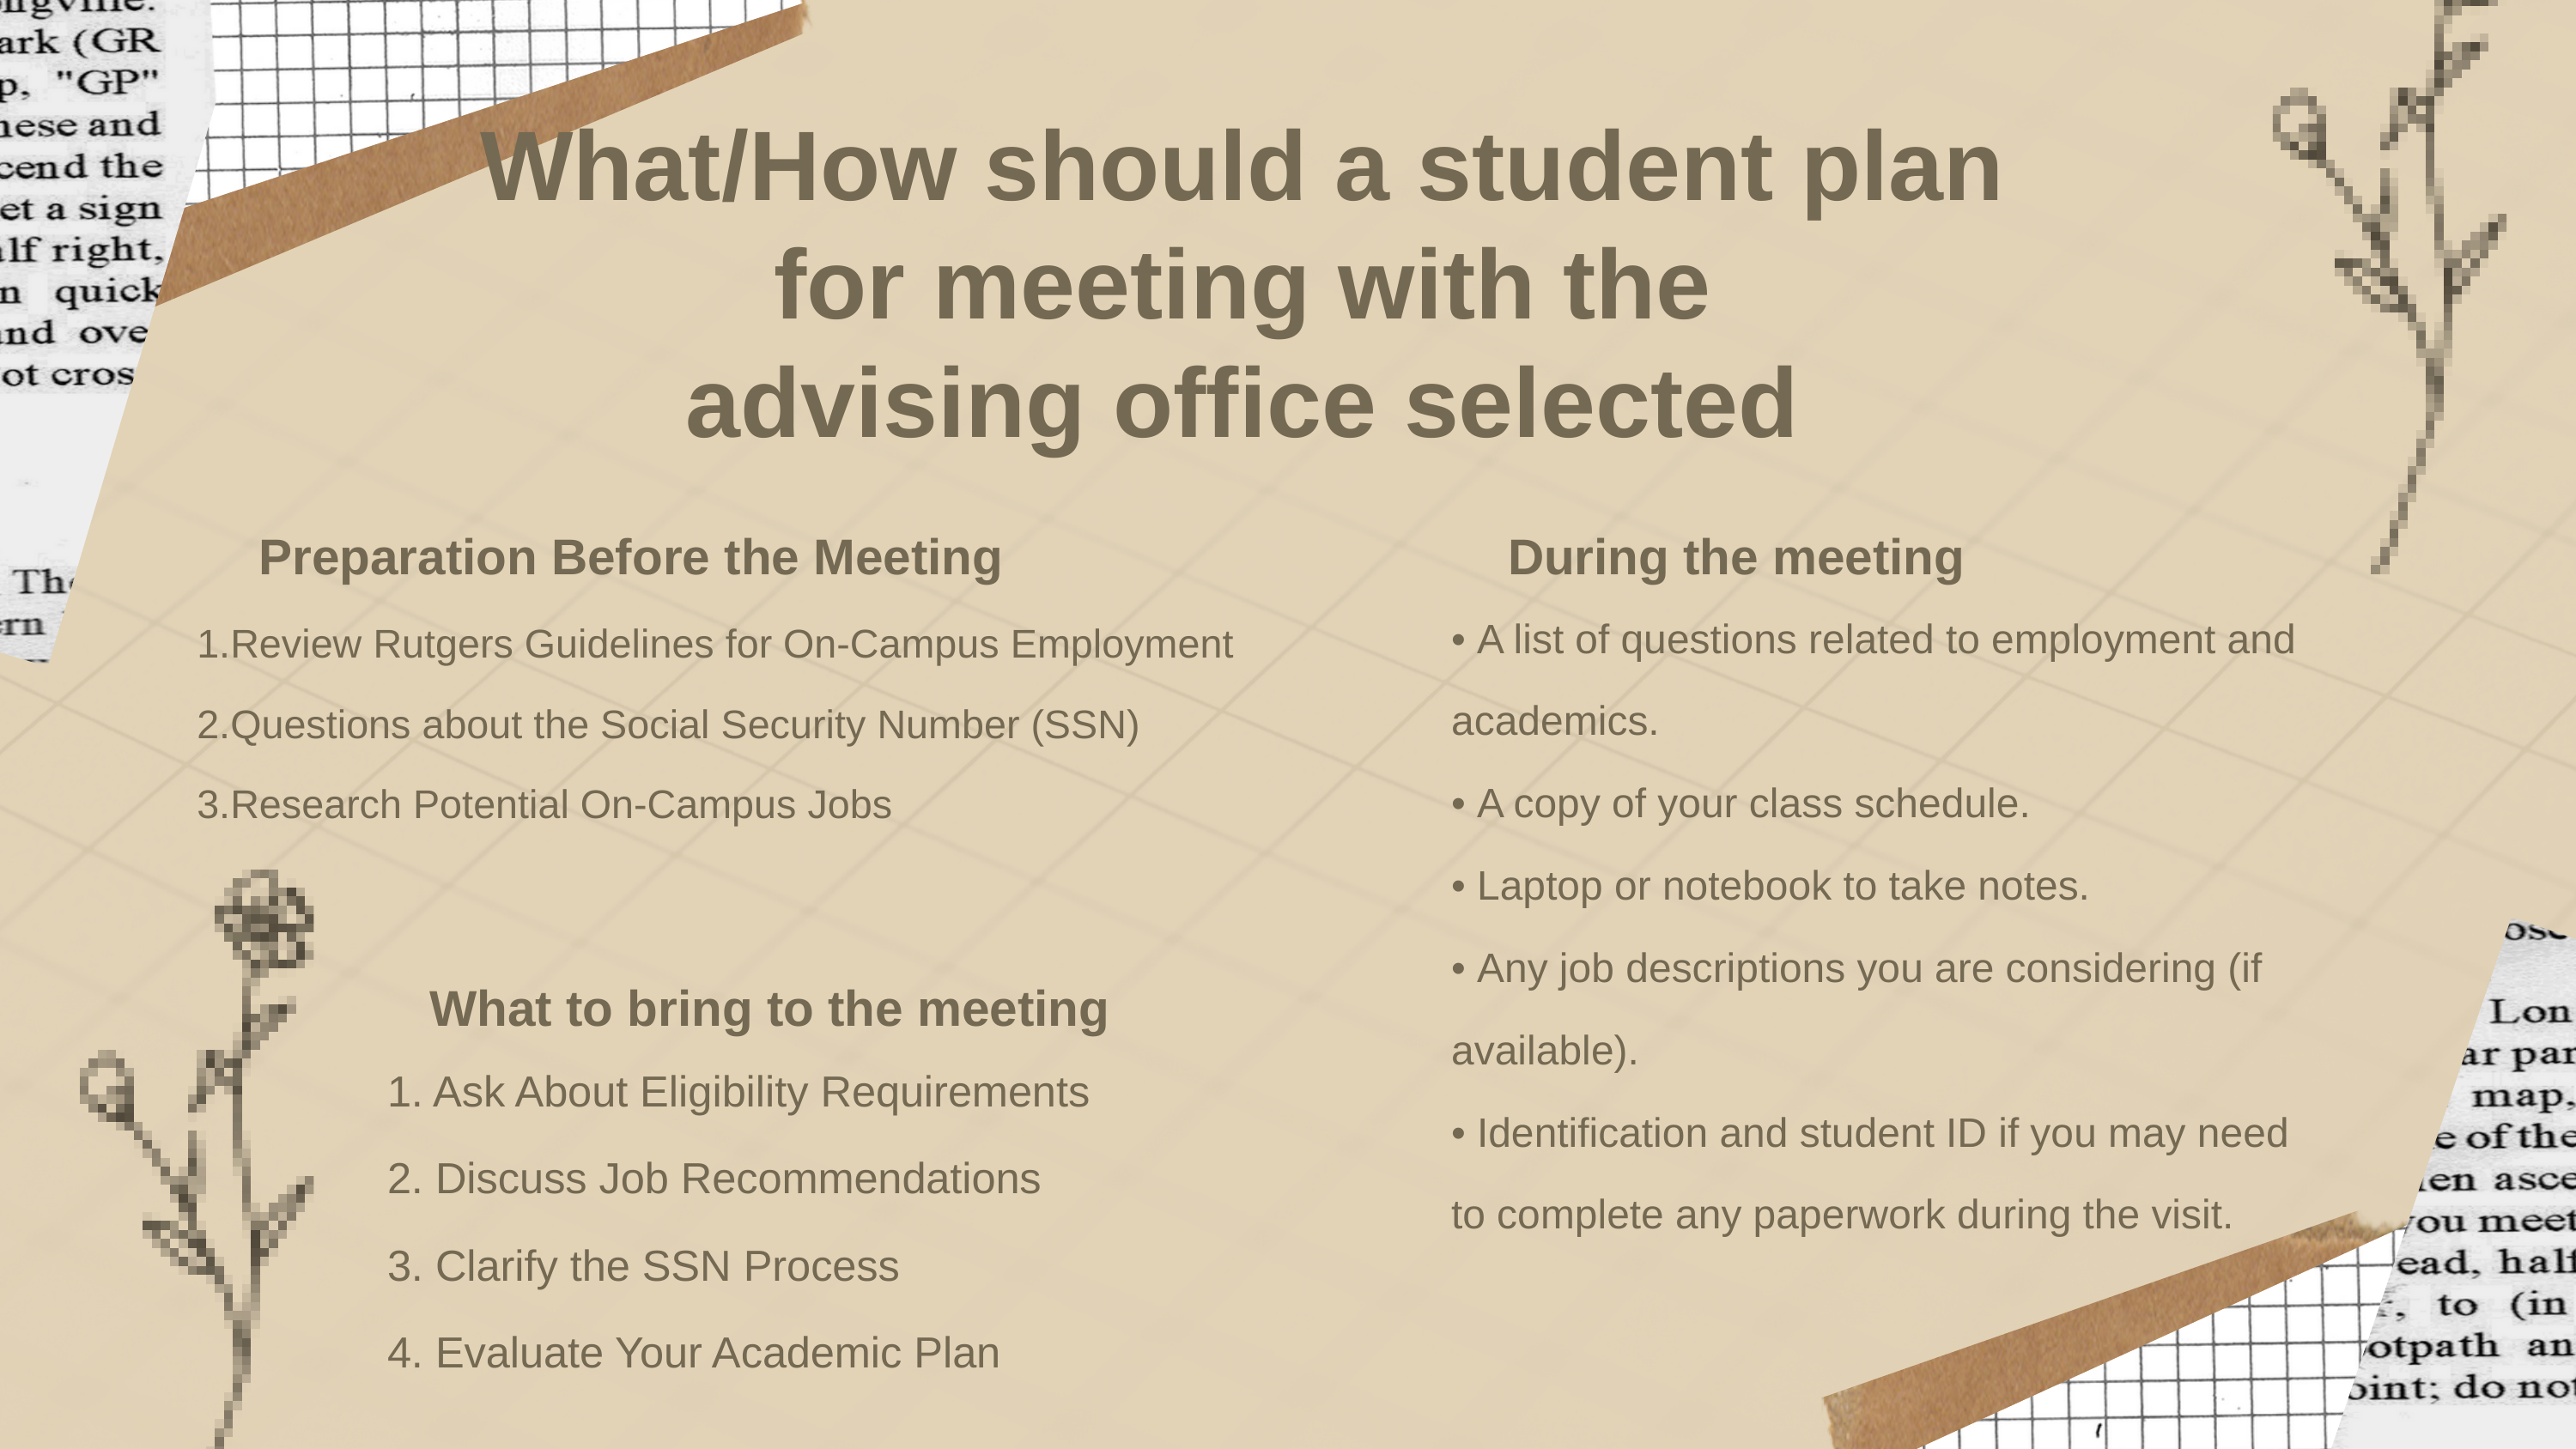

What/How should a student plan for meeting with the
advising office selected

 Preparation Before the Meeting
During the meeting
• A list of questions related to employment and academics.
• A copy of your class schedule.
• Laptop or notebook to take notes.
• Any job descriptions you are considering (if available).
• Identification and student ID if you may need to complete any paperwork during the visit.

1.Review Rutgers Guidelines for On-Campus Employment
2.Questions about the Social Security Number (SSN)
3.Research Potential On-Campus Jobs

What to bring to the meeting

1. Ask About Eligibility Requirements
2. Discuss Job Recommendations
3. Clarify the SSN Process
4. Evaluate Your Academic Plan